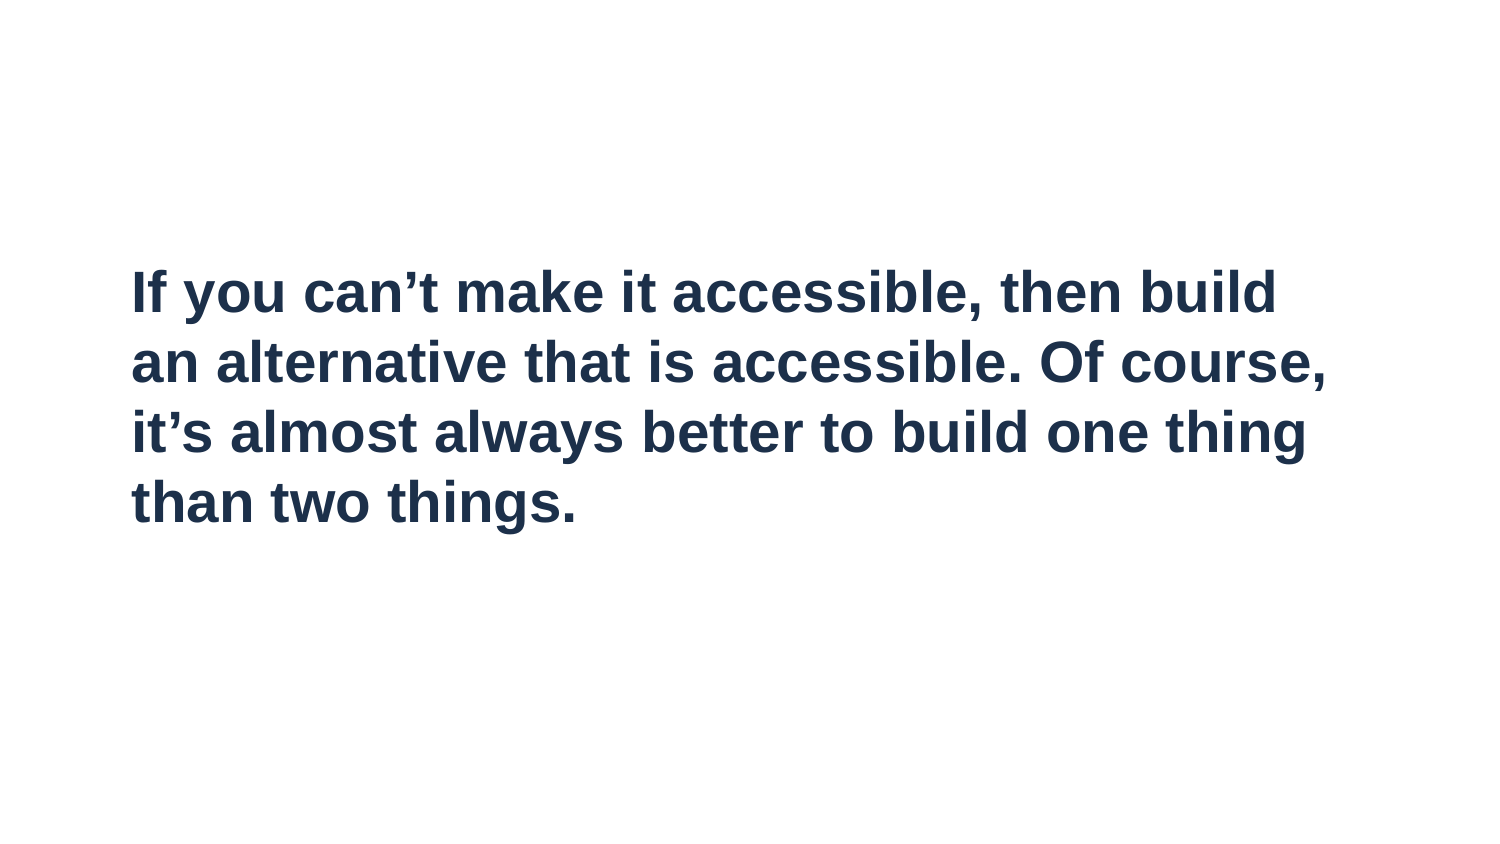

# If you can’t make it accessible, then build an alternative that is accessible. Of course, it’s almost always better to build one thing than two things.